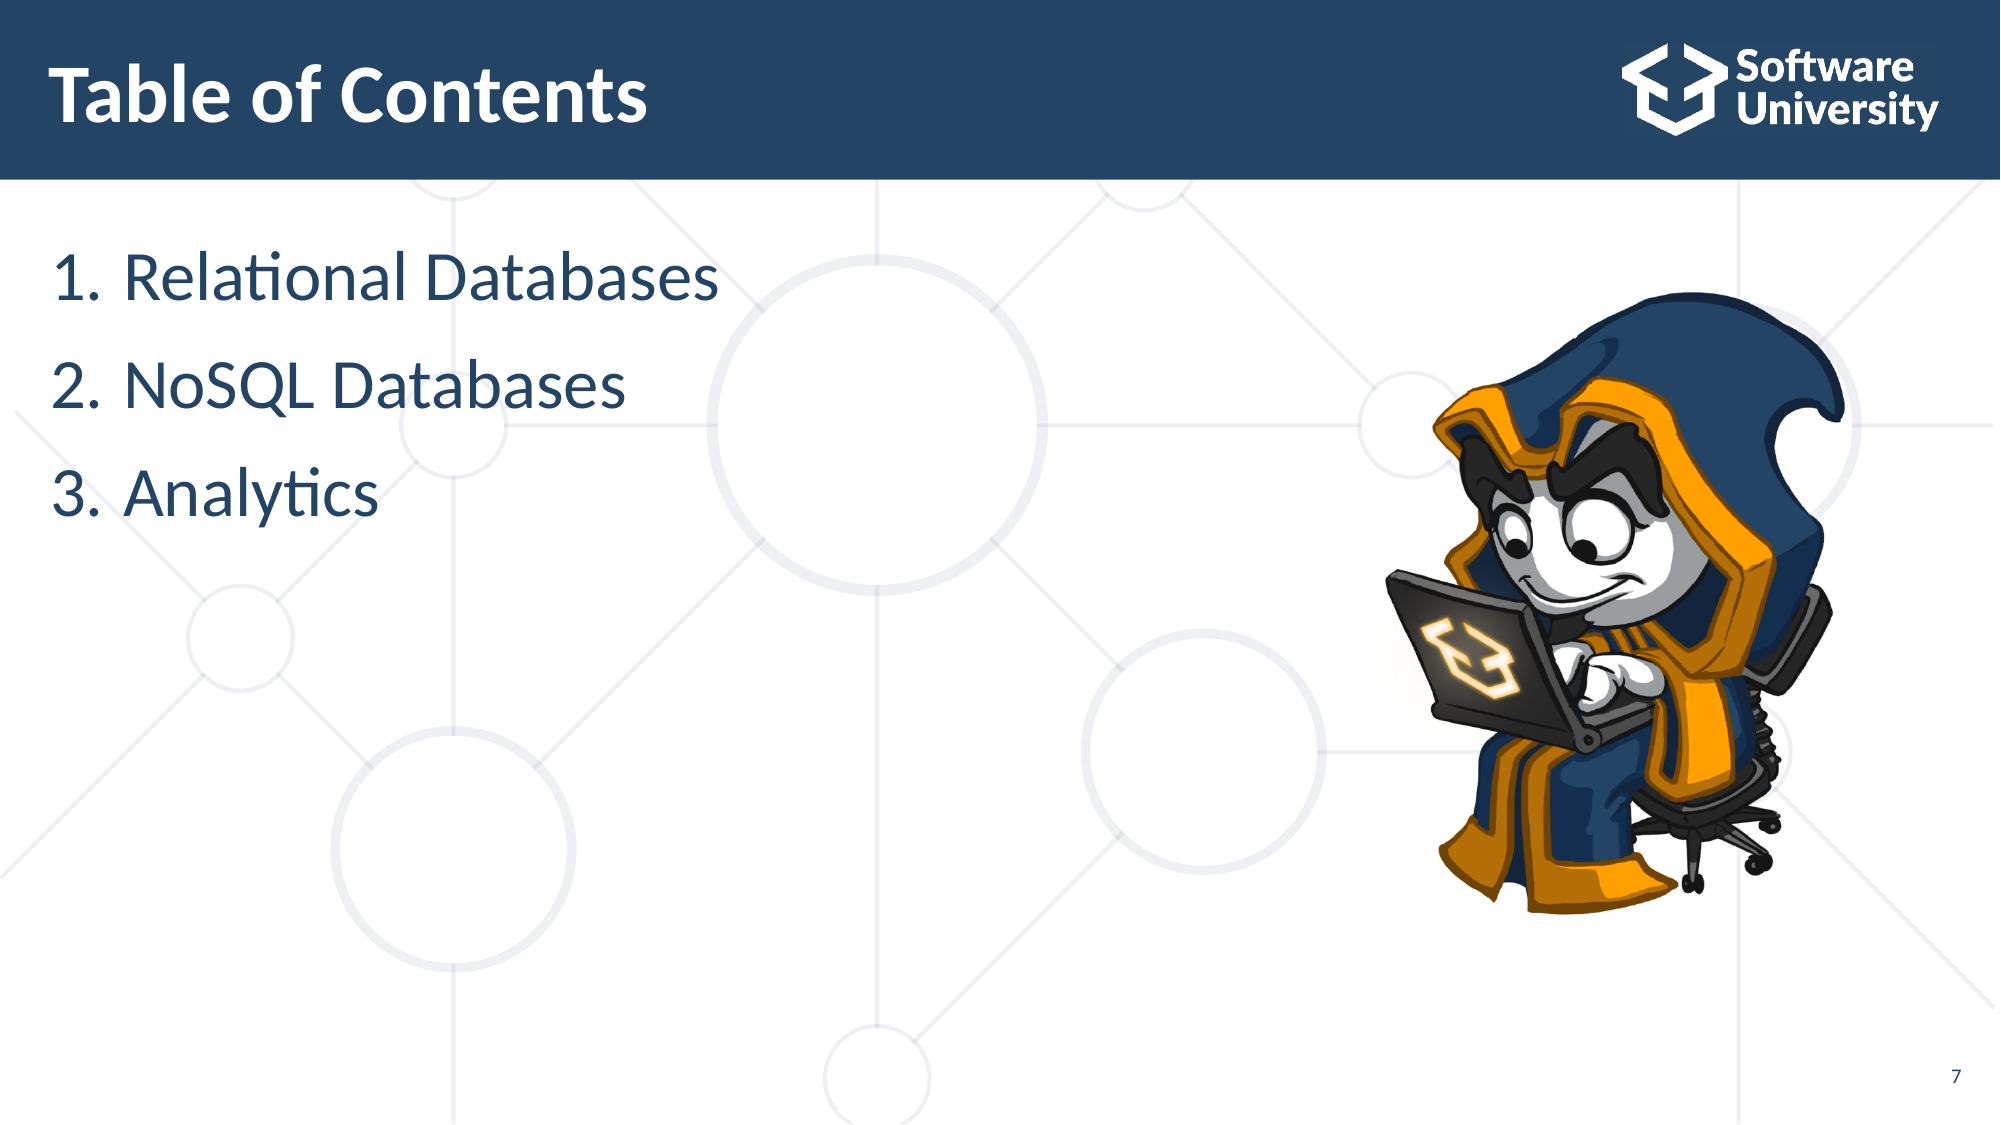

# Table of Contents
Relational Databases
NoSQL Databases
Analytics
7